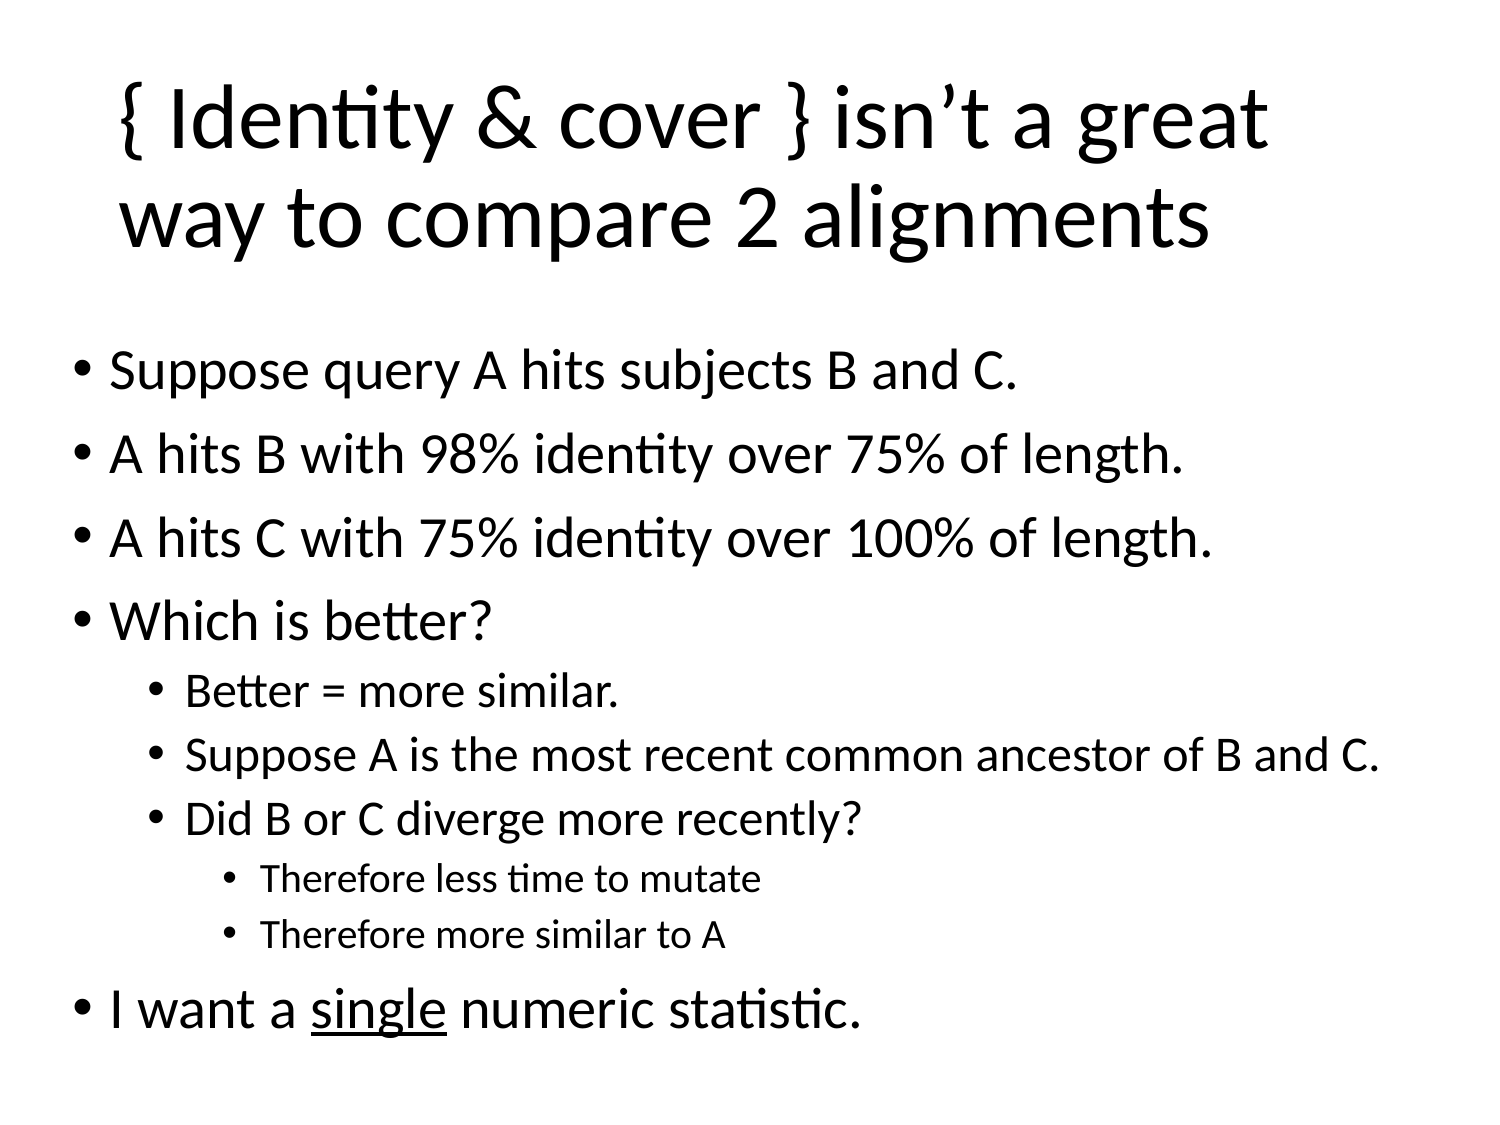

# { Identity & cover } isn’t a great way to compare 2 alignments
Suppose query A hits subjects B and C.
A hits B with 98% identity over 75% of length.
A hits C with 75% identity over 100% of length.
Which is better?
Better = more similar.
Suppose A is the most recent common ancestor of B and C.
Did B or C diverge more recently?
Therefore less time to mutate
Therefore more similar to A
I want a single numeric statistic.